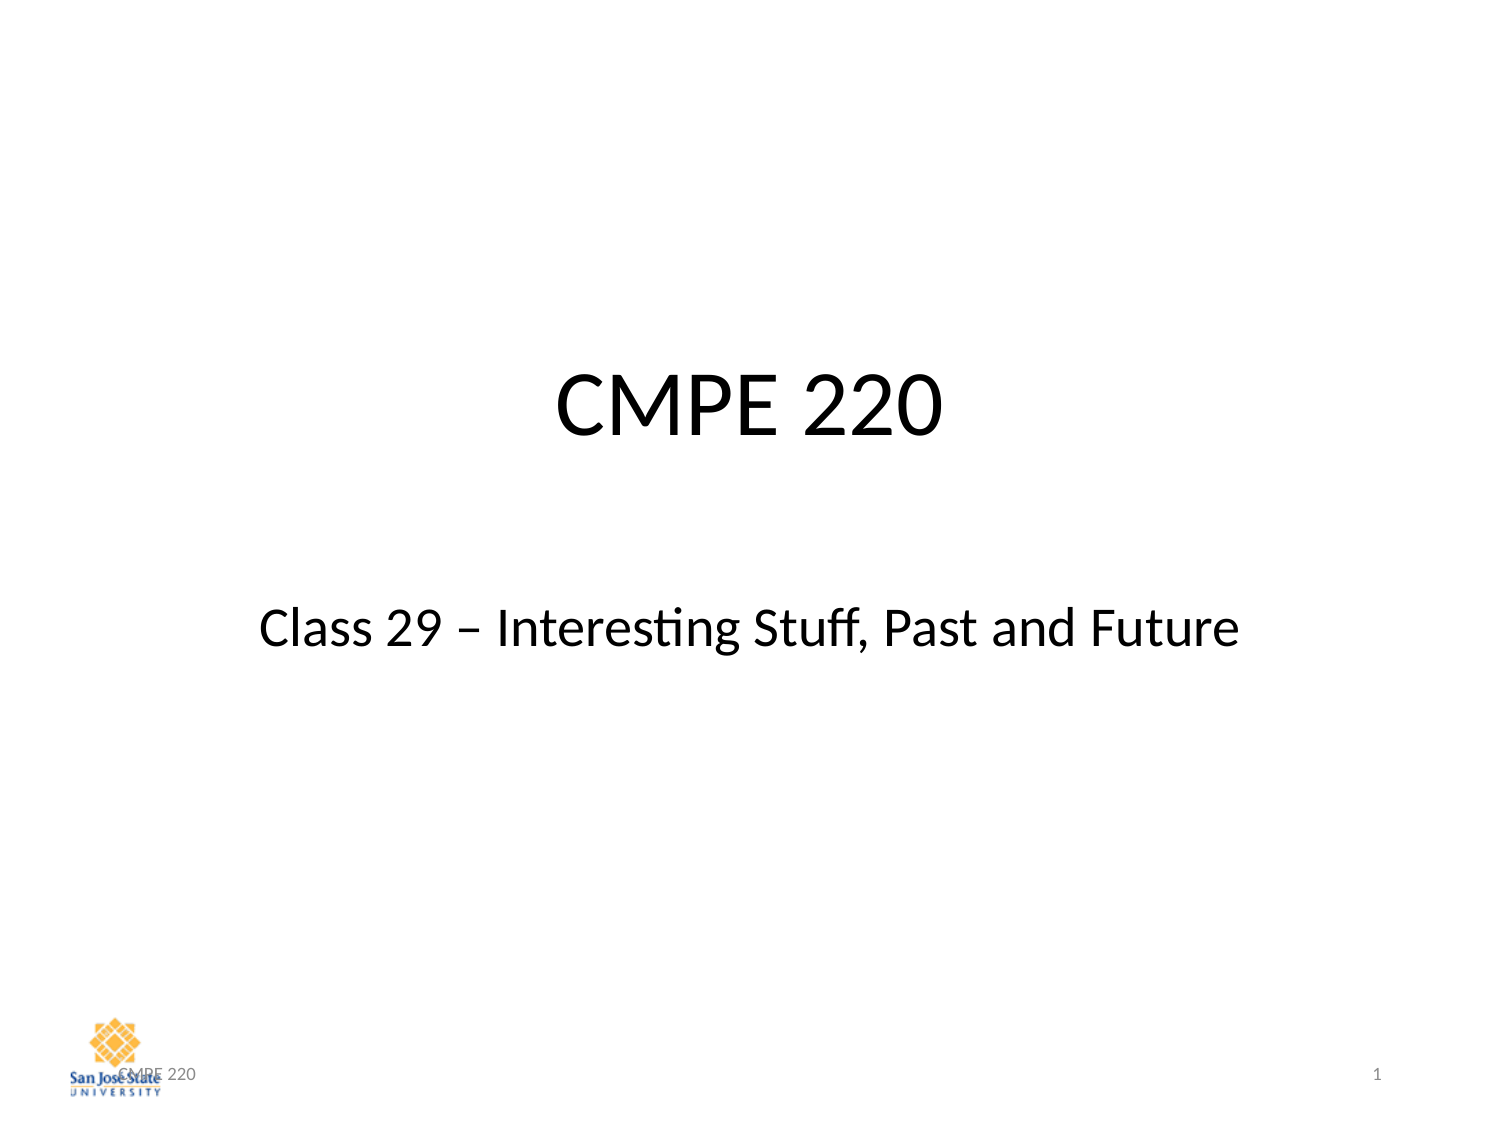

# CMPE 220
Class 29 – Interesting Stuff, Past and Future

CMPE 220
1